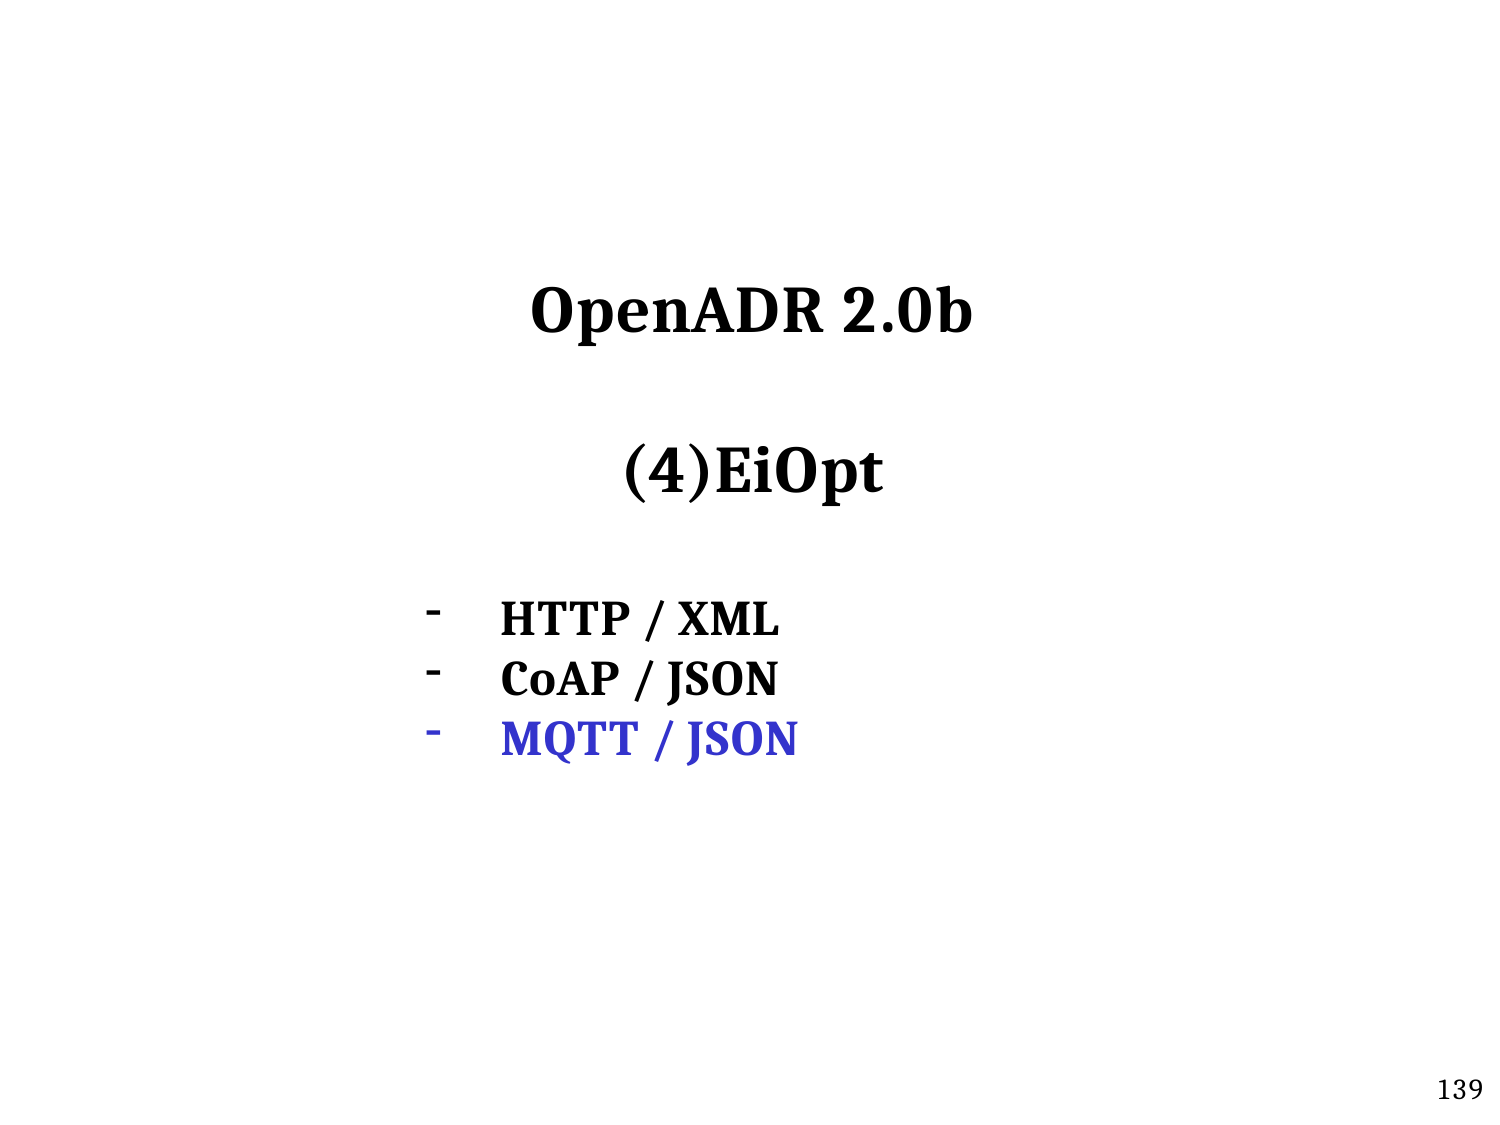

OpenADR 2.0b

(4)EiOpt

HTTP / XML
CoAP / JSON
MQTT / JSON
139